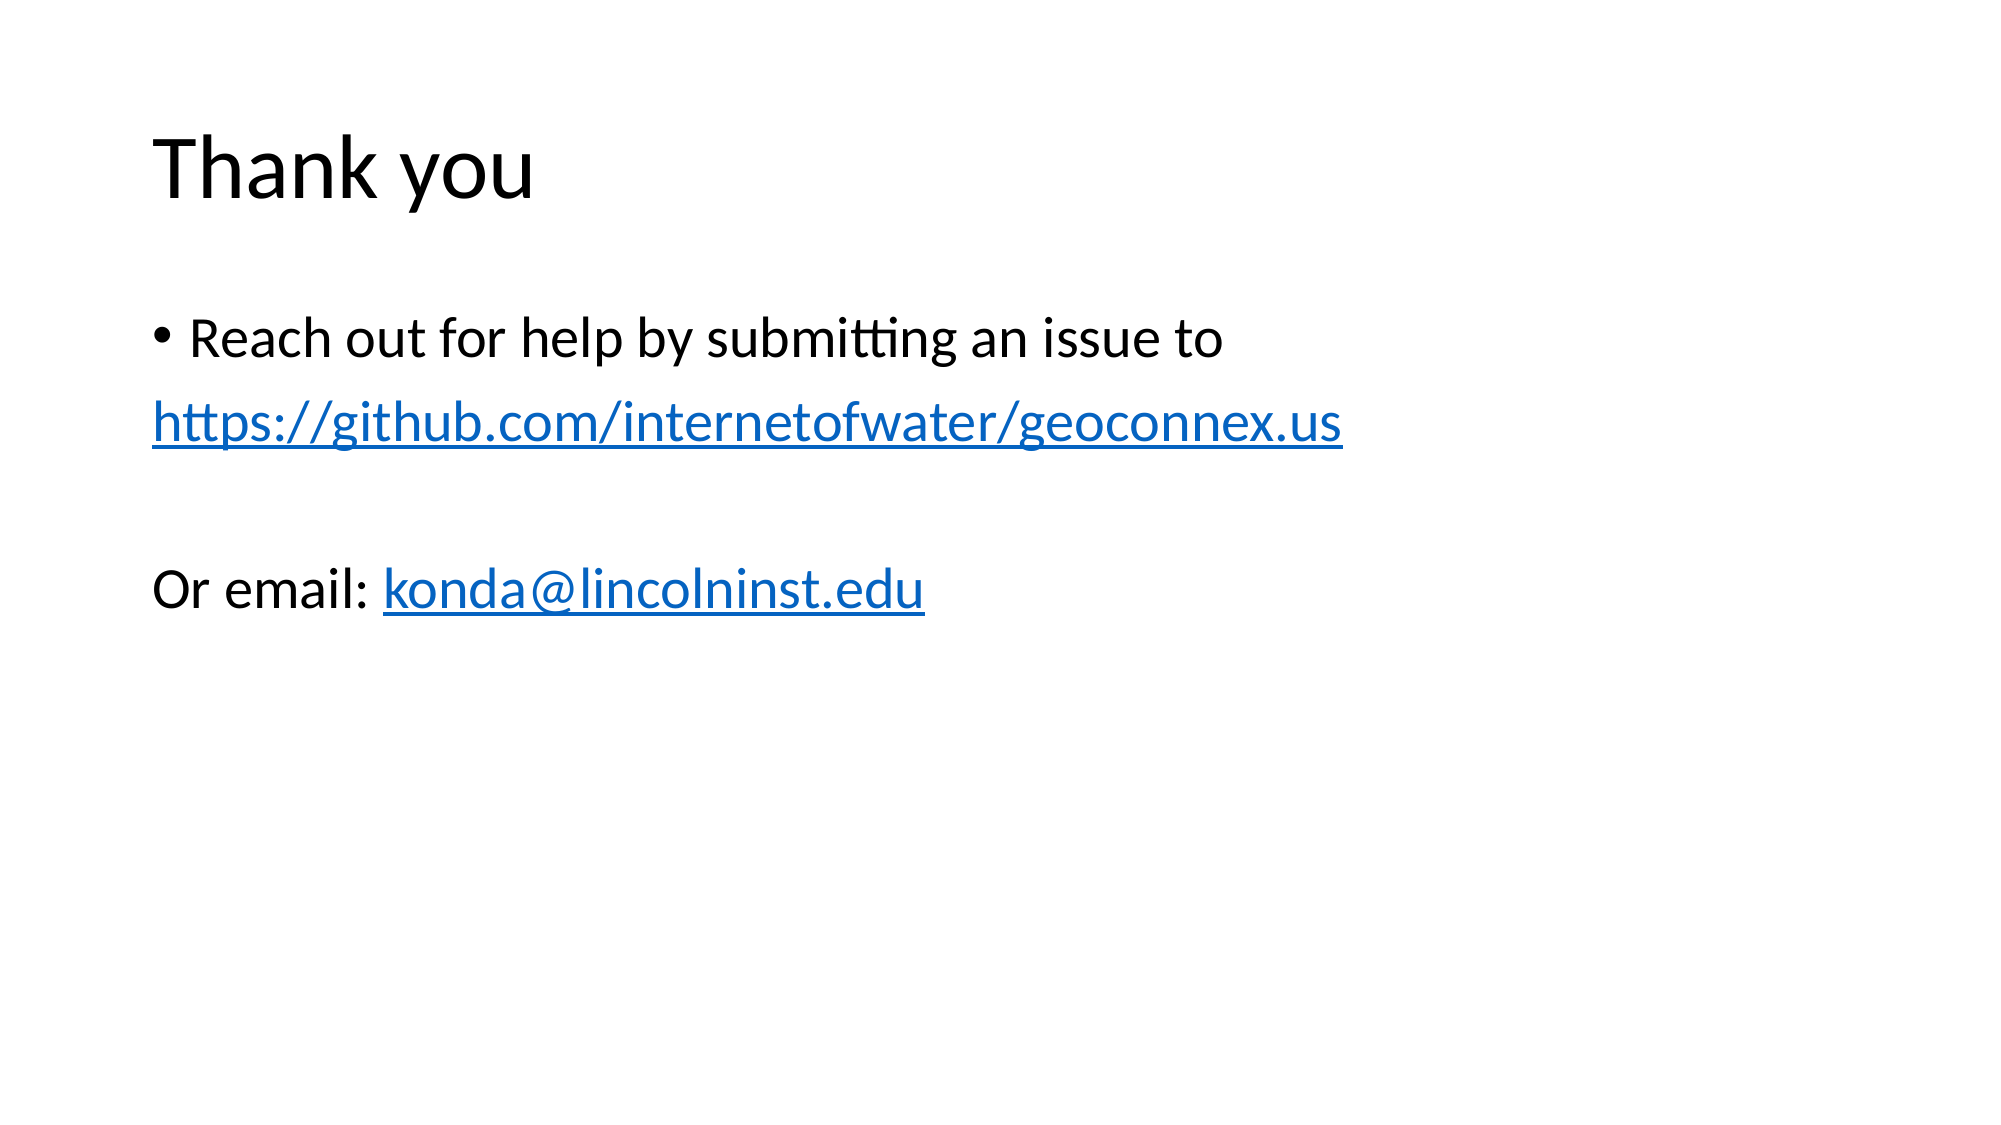

# Thank you
Reach out for help by submitting an issue to
https://github.com/internetofwater/geoconnex.us

Or email: konda@lincolninst.edu